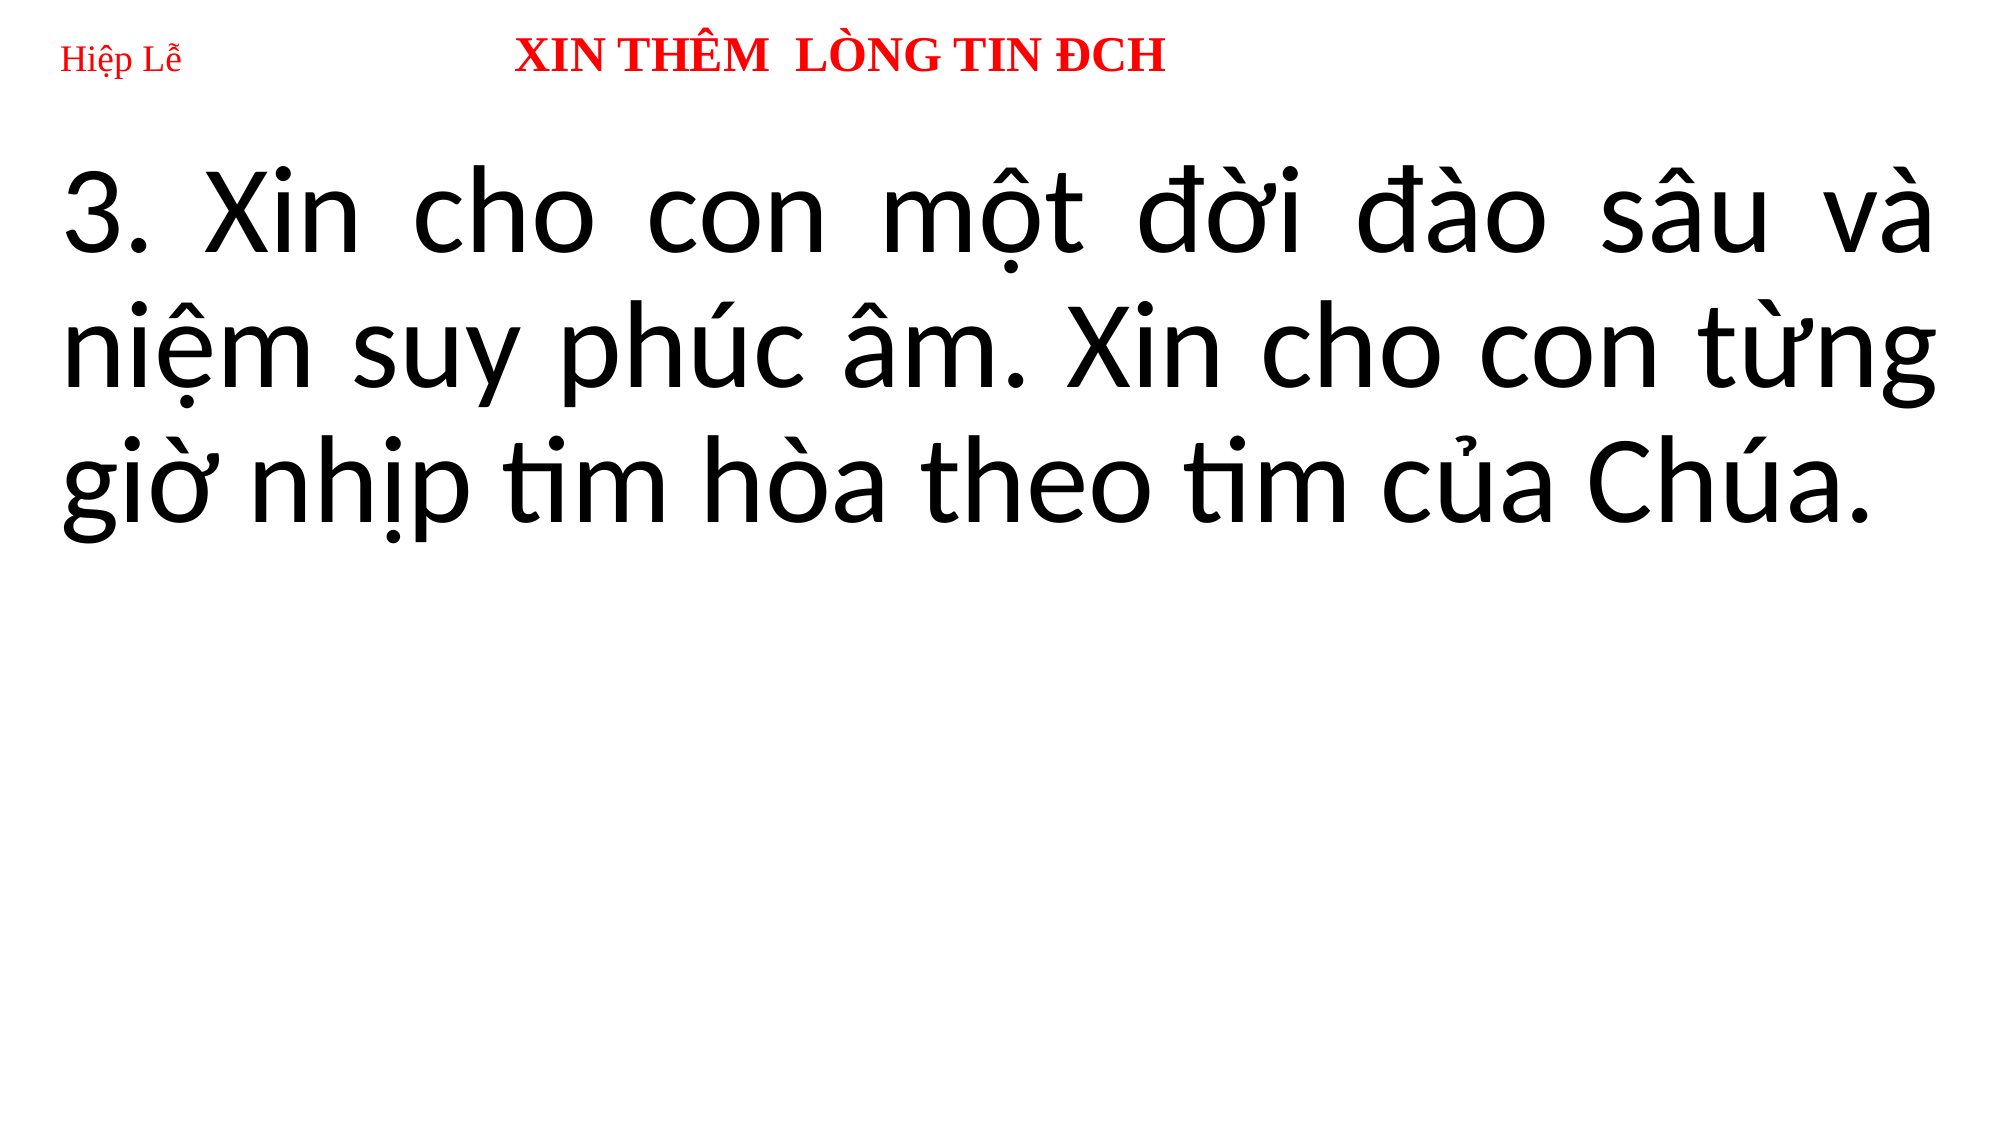

# Hiệp Lễ                                   XIN THÊM  LÒNG TIN ĐCH
3. Xin cho con một đời đào sâu và niệm suy phúc âm. Xin cho con từng giờ nhịp tim hòa theo tim của Chúa.